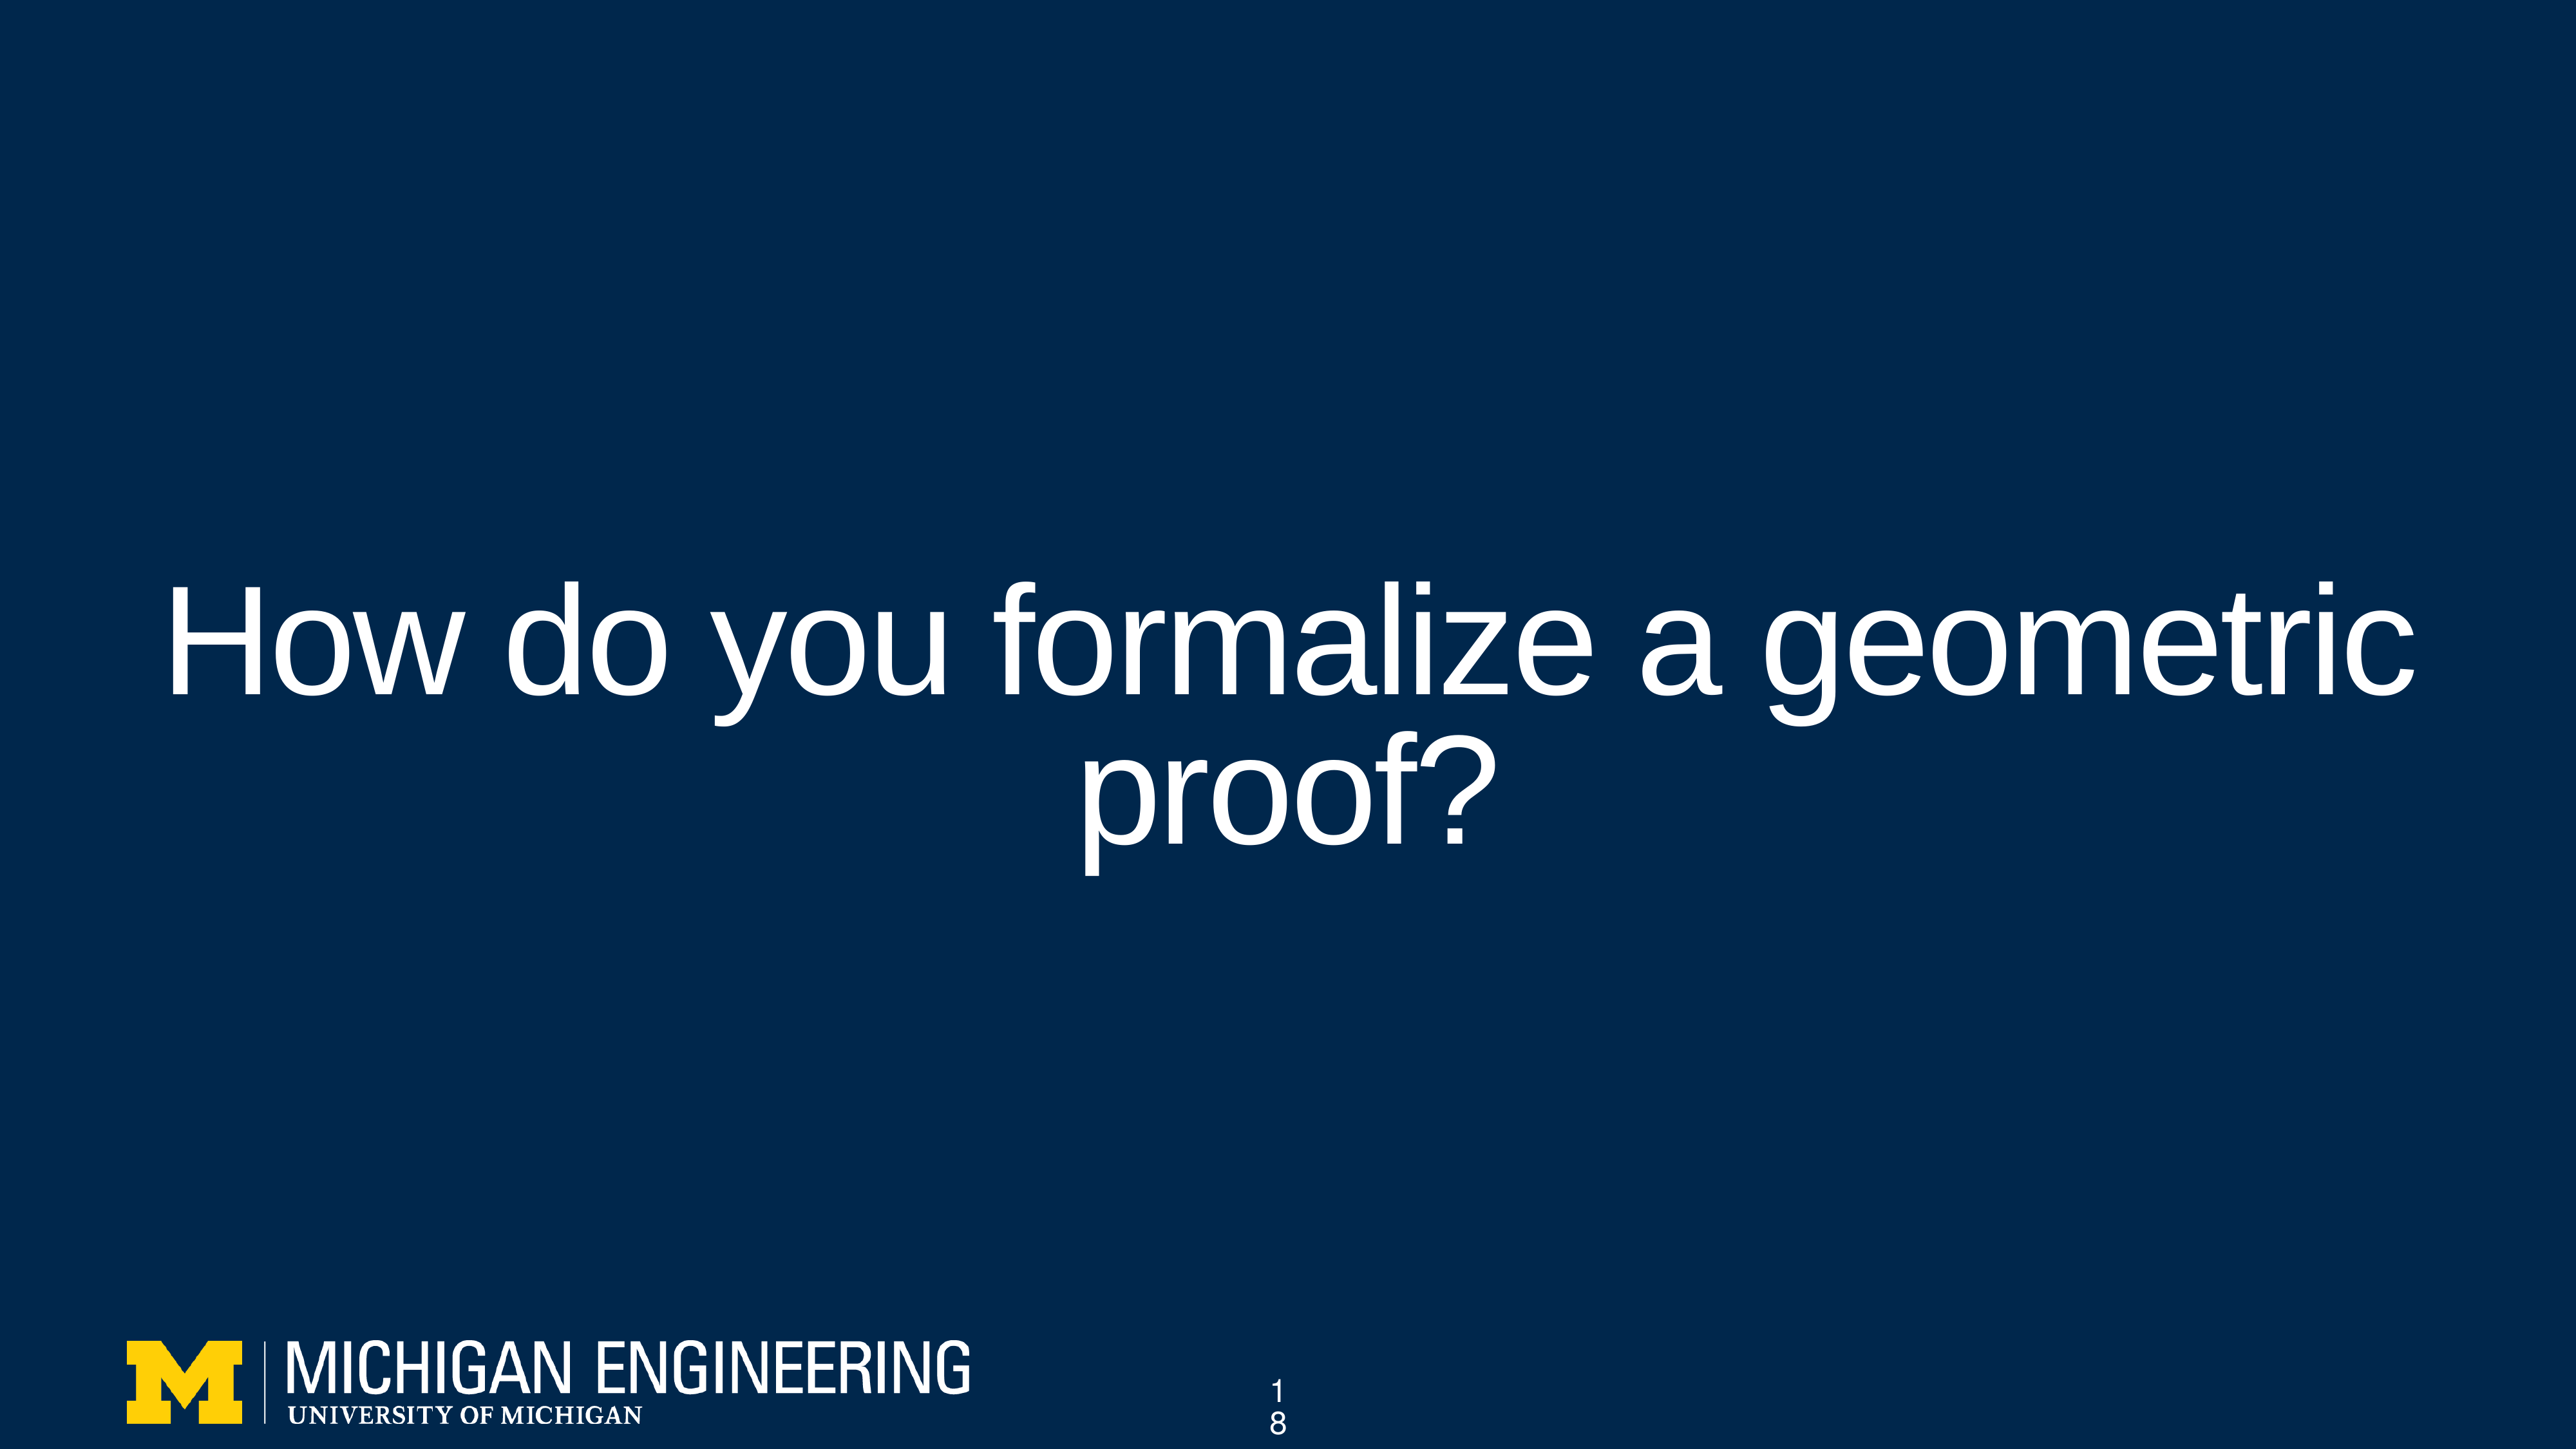

# How do you formalize a geometric proof?
18